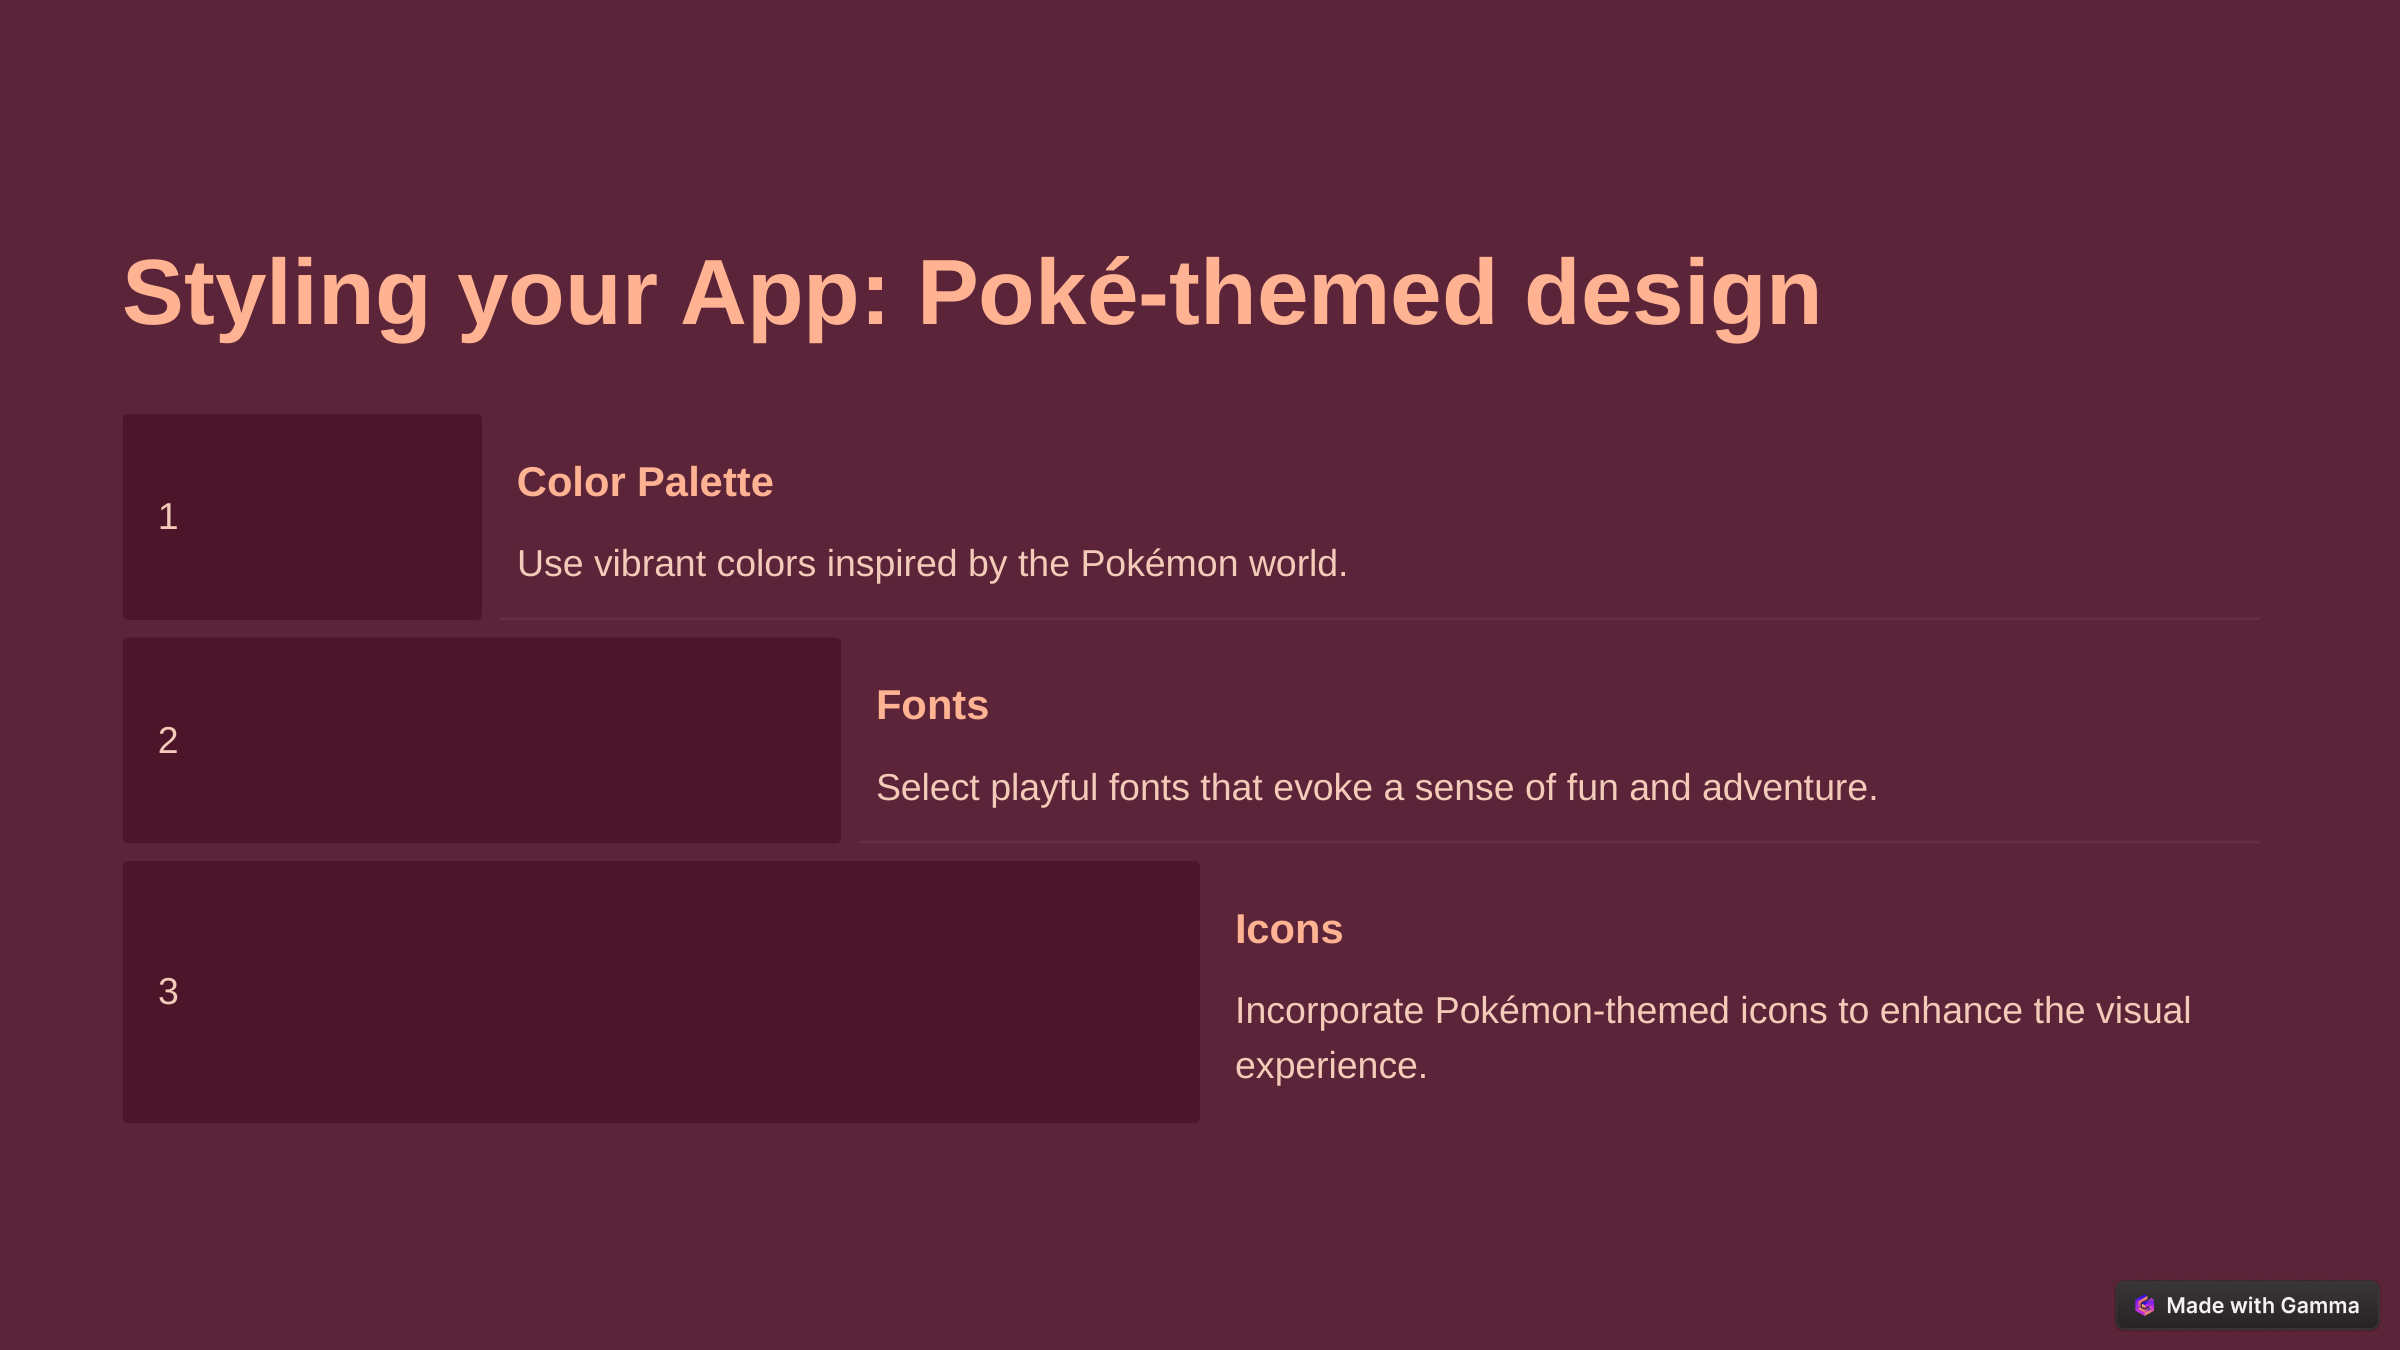

Styling your App: Poké-themed design

Color Palette
1
Use vibrant colors inspired by the Pokémon world.

Fonts
2
Select playful fonts that evoke a sense of fun and adventure.

Icons
3
Incorporate Pokémon-themed icons to enhance the visual experience.